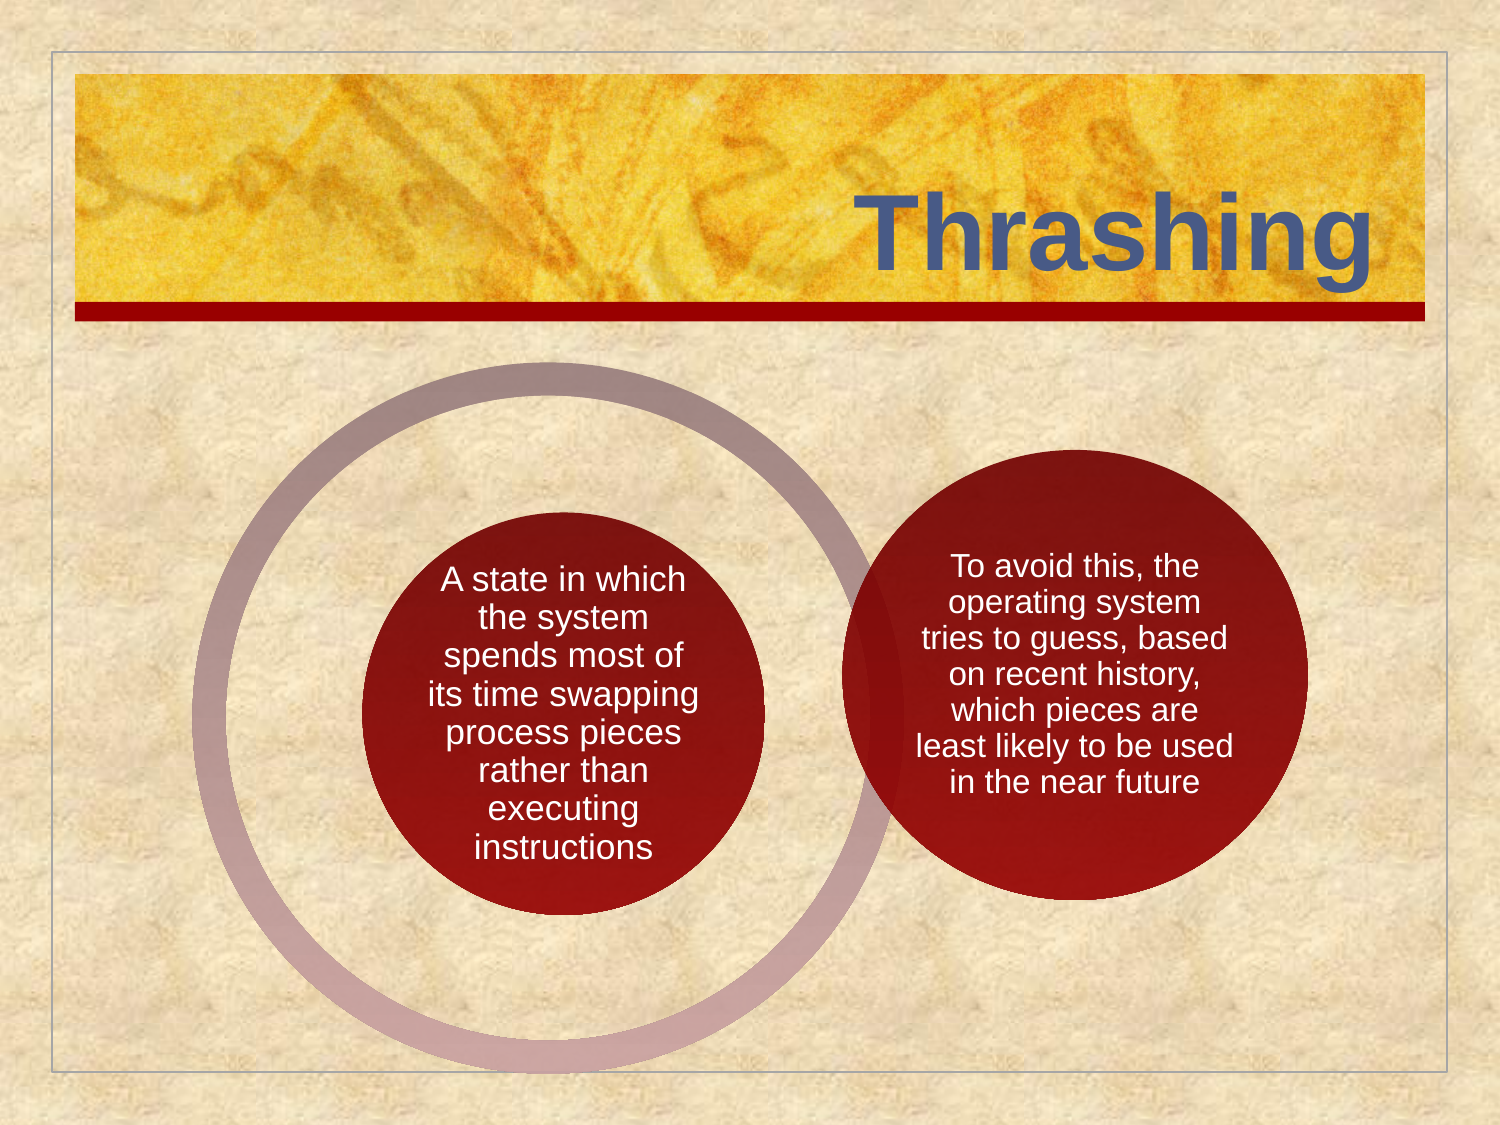

# Thrashing
A state in which the system spends most of its time swapping process pieces rather than executing instructions
To avoid this, the operating system tries to guess, based on recent history, which pieces are least likely to be used in the near future